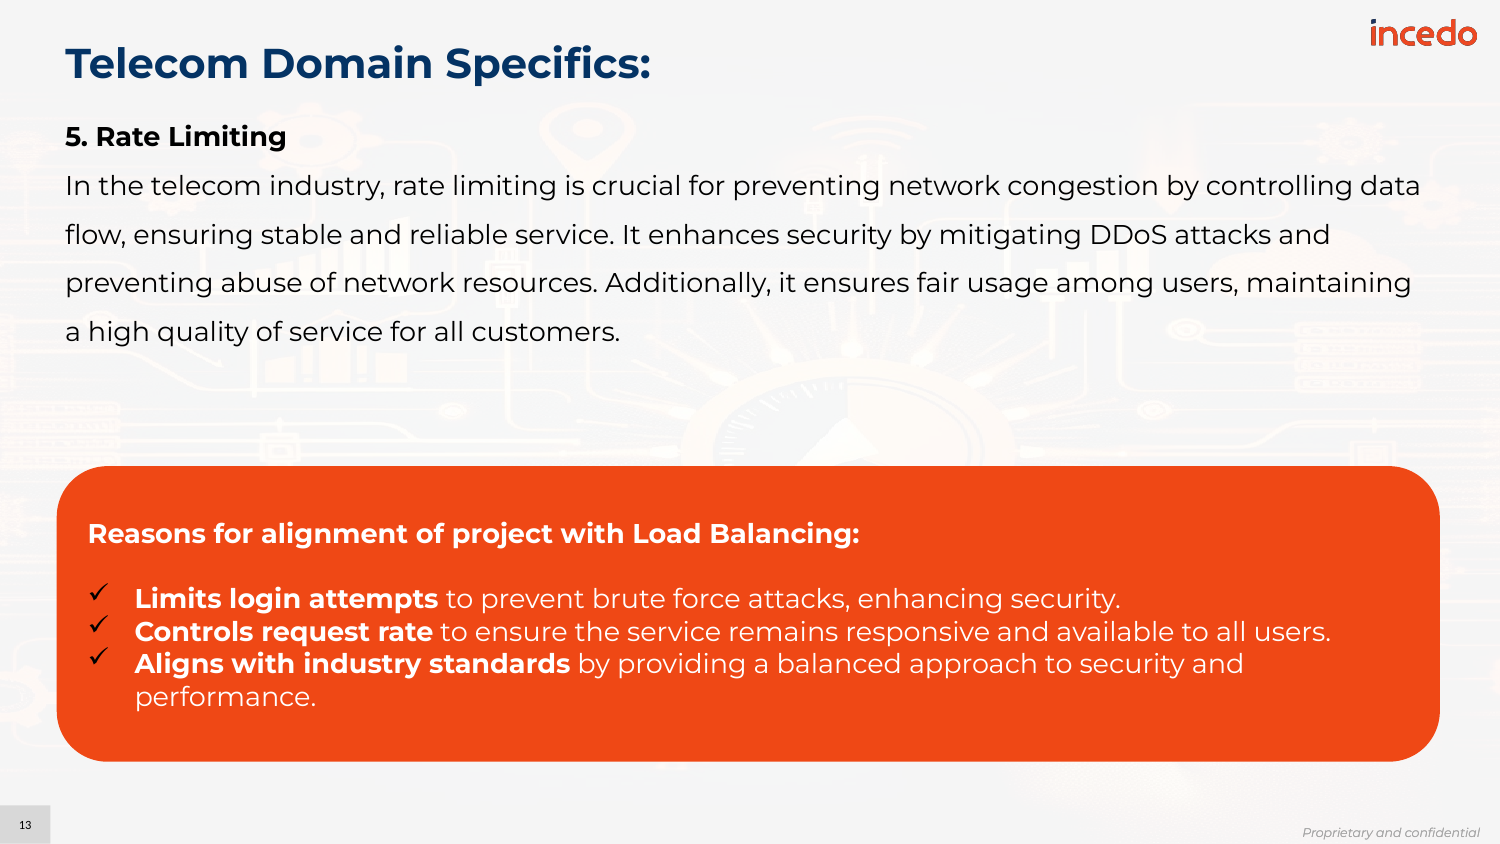

# Telecom Domain Specifics:
5. Rate Limiting
In the telecom industry, rate limiting is crucial for preventing network congestion by controlling data flow, ensuring stable and reliable service. It enhances security by mitigating DDoS attacks and preventing abuse of network resources. Additionally, it ensures fair usage among users, maintaining a high quality of service for all customers.
Reasons for alignment of project with Load Balancing:

Limits login attempts to prevent brute force attacks, enhancing security.
Controls request rate to ensure the service remains responsive and available to all users.
Aligns with industry standards by providing a balanced approach to security and performance.
13